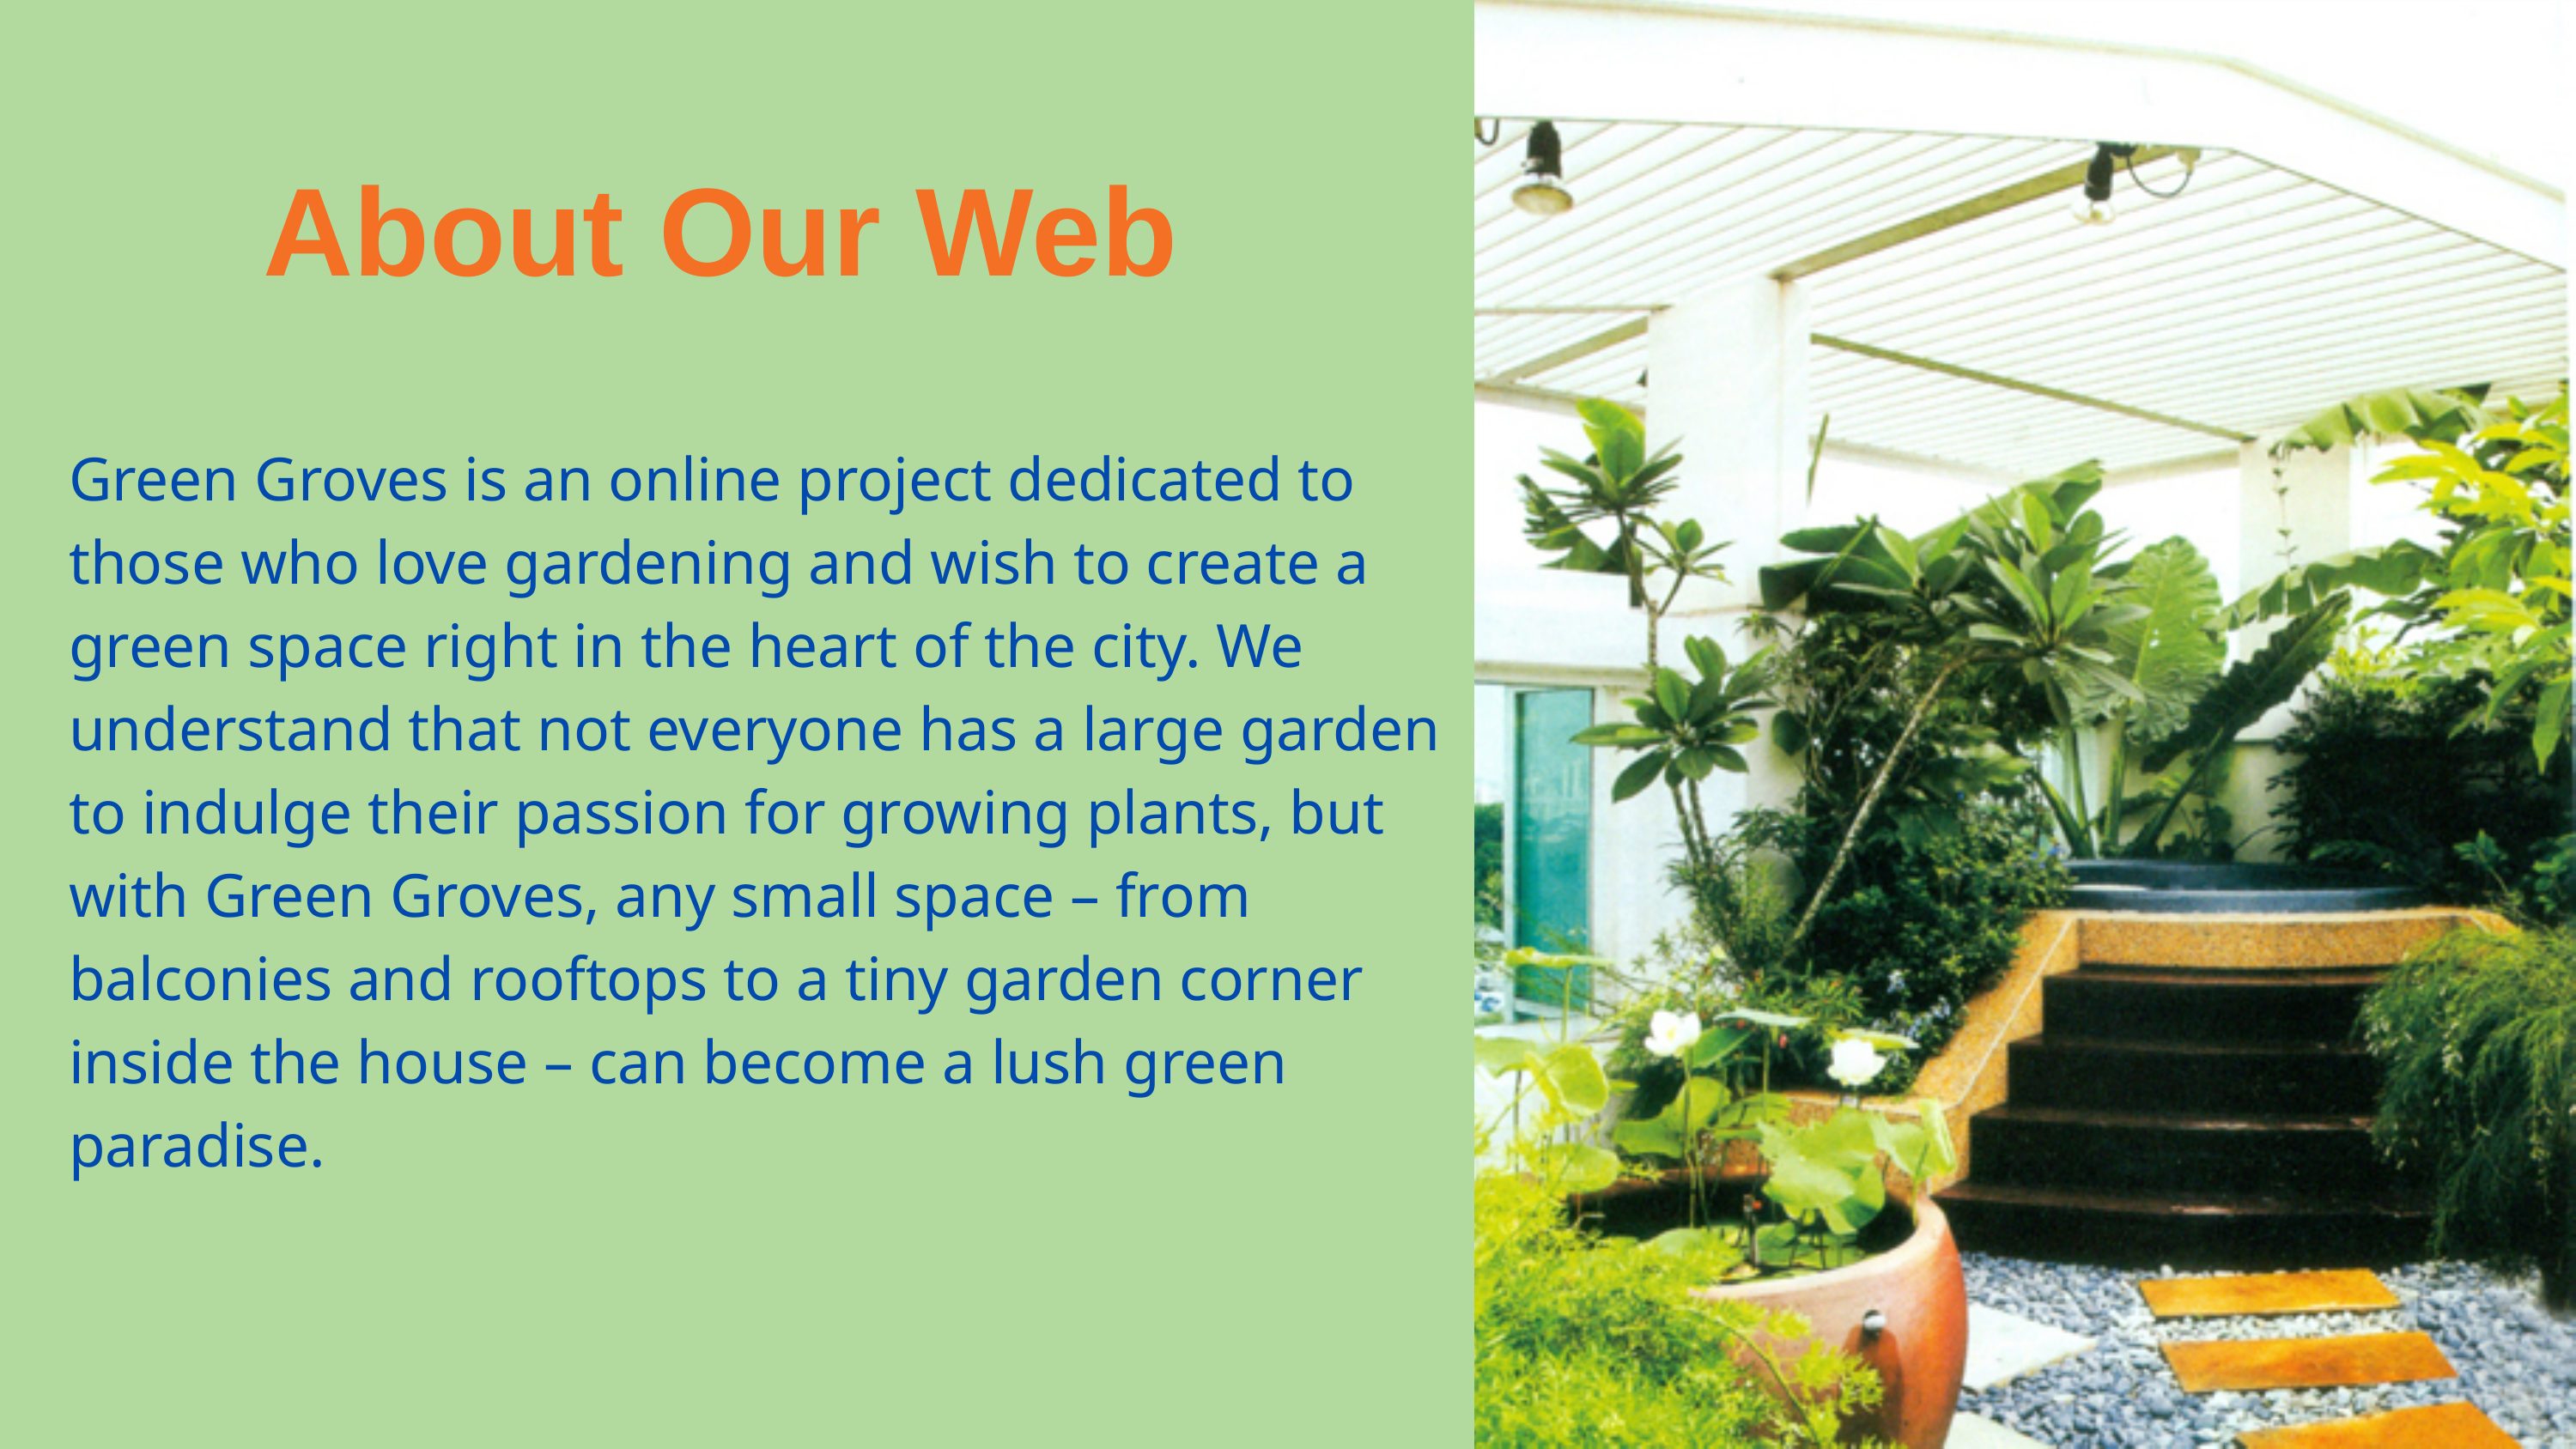

About Our Web
Green Groves is an online project dedicated to those who love gardening and wish to create a green space right in the heart of the city. We understand that not everyone has a large garden to indulge their passion for growing plants, but with Green Groves, any small space – from balconies and rooftops to a tiny garden corner inside the house – can become a lush green paradise.